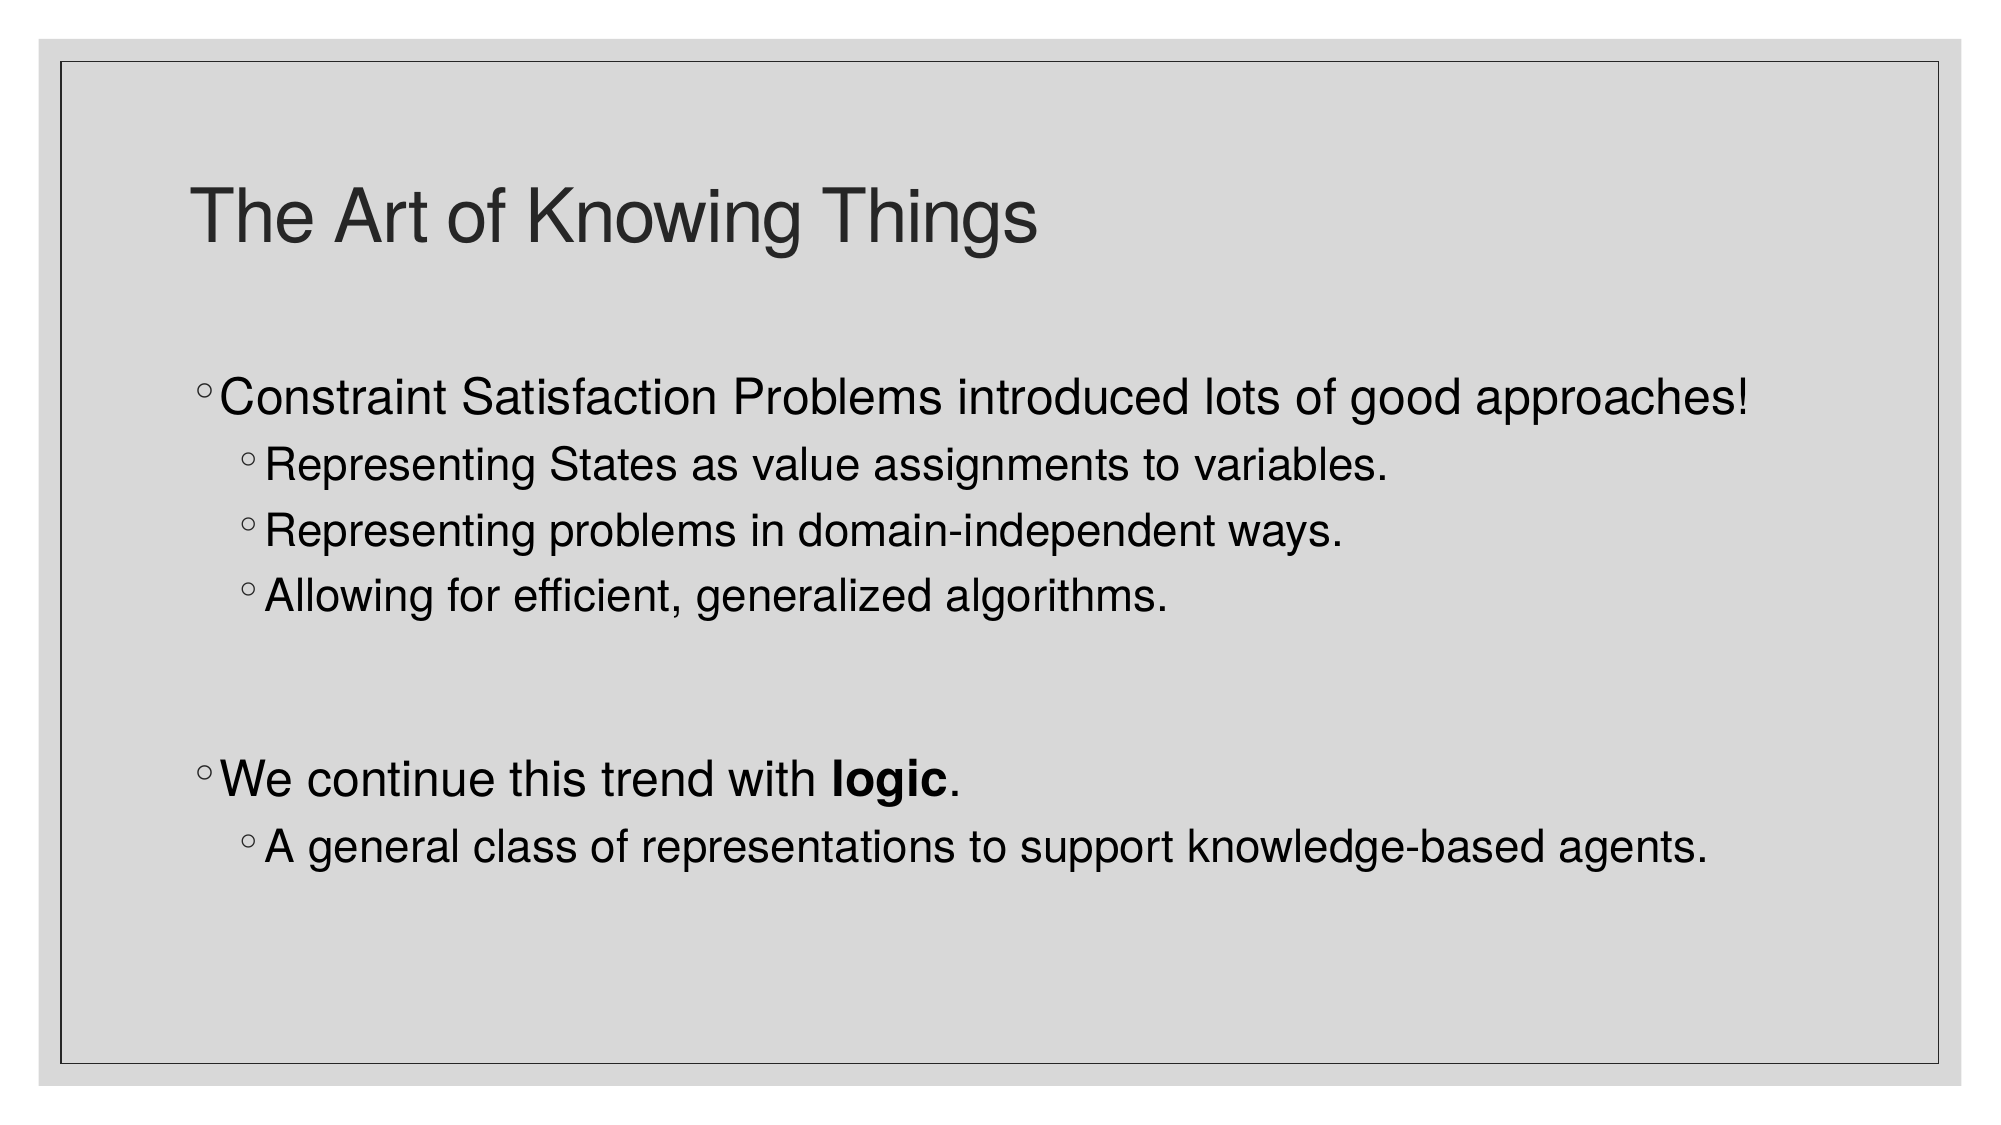

# The Art of Knowing Things
Constraint Satisfaction Problems introduced lots of good approaches!
Representing States as value assignments to variables.
Representing problems in domain-independent ways.
Allowing for efficient, generalized algorithms.

We continue this trend with logic.
A general class of representations to support knowledge-based agents.